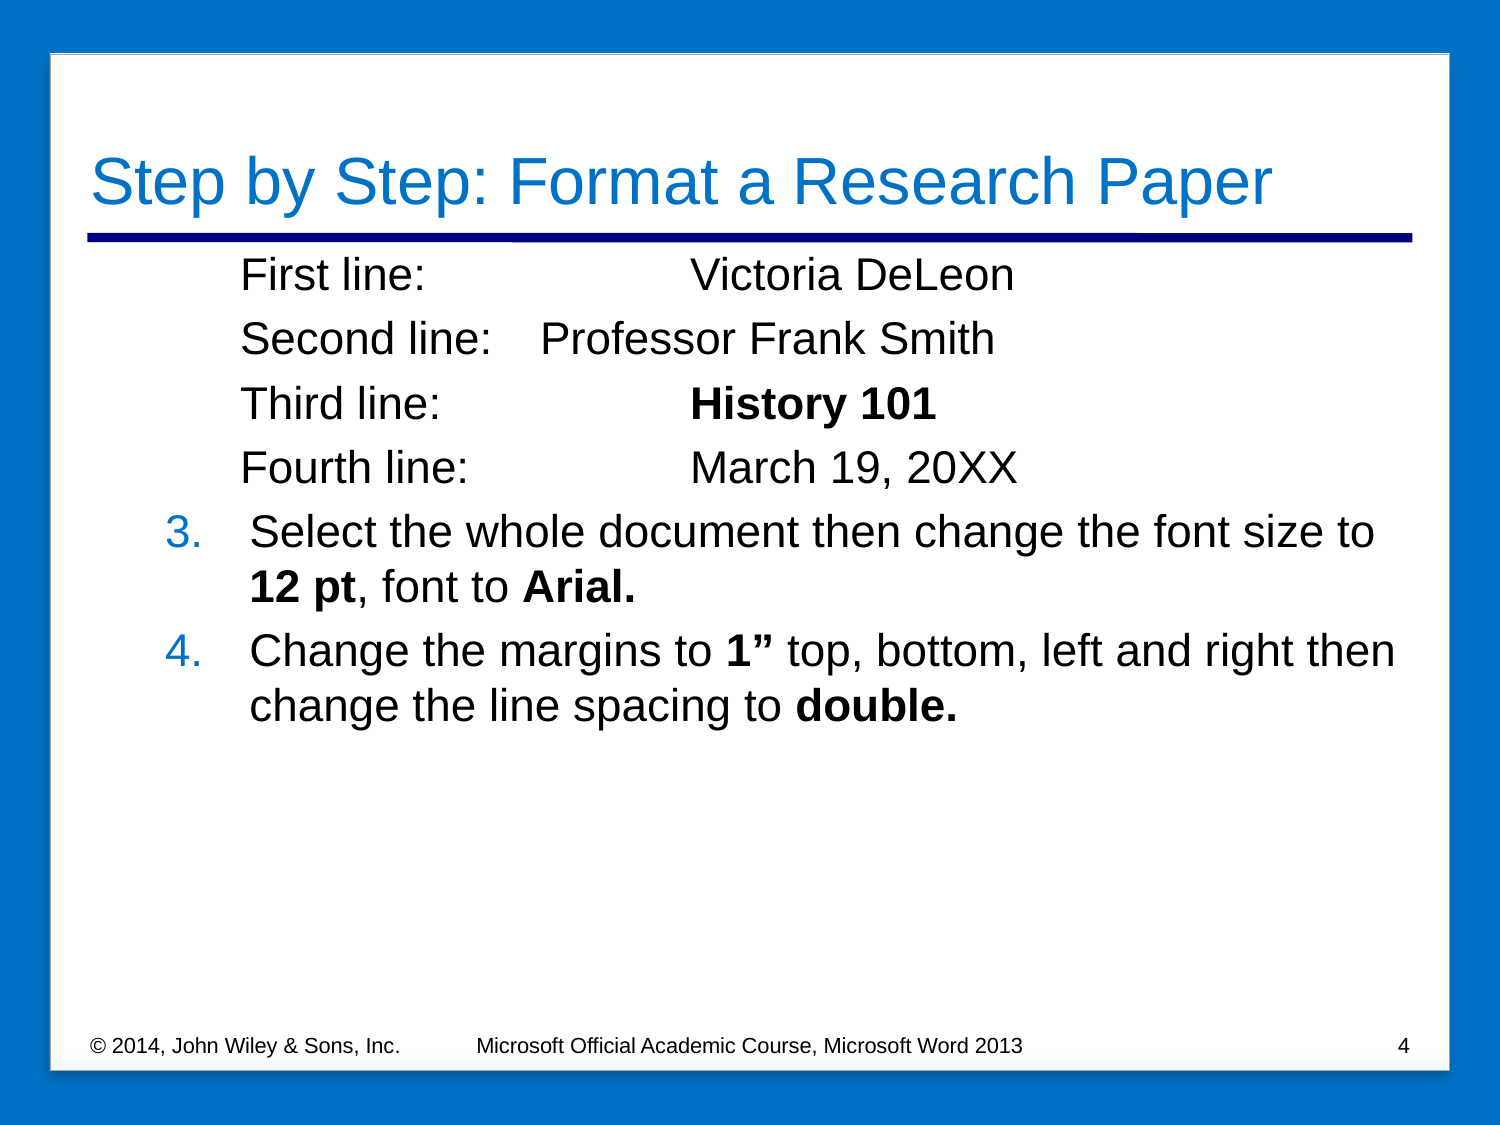

# Step by Step: Format a Research Paper
	First line:		Victoria DeLeon
	Second line:	Professor Frank Smith
	Third line:		History 101
	Fourth line:		March 19, 20XX
Select the whole document then change the font size to 12 pt, font to Arial.
Change the margins to 1” top, bottom, left and right then change the line spacing to double.
© 2014, John Wiley & Sons, Inc.
Microsoft Official Academic Course, Microsoft Word 2013
4